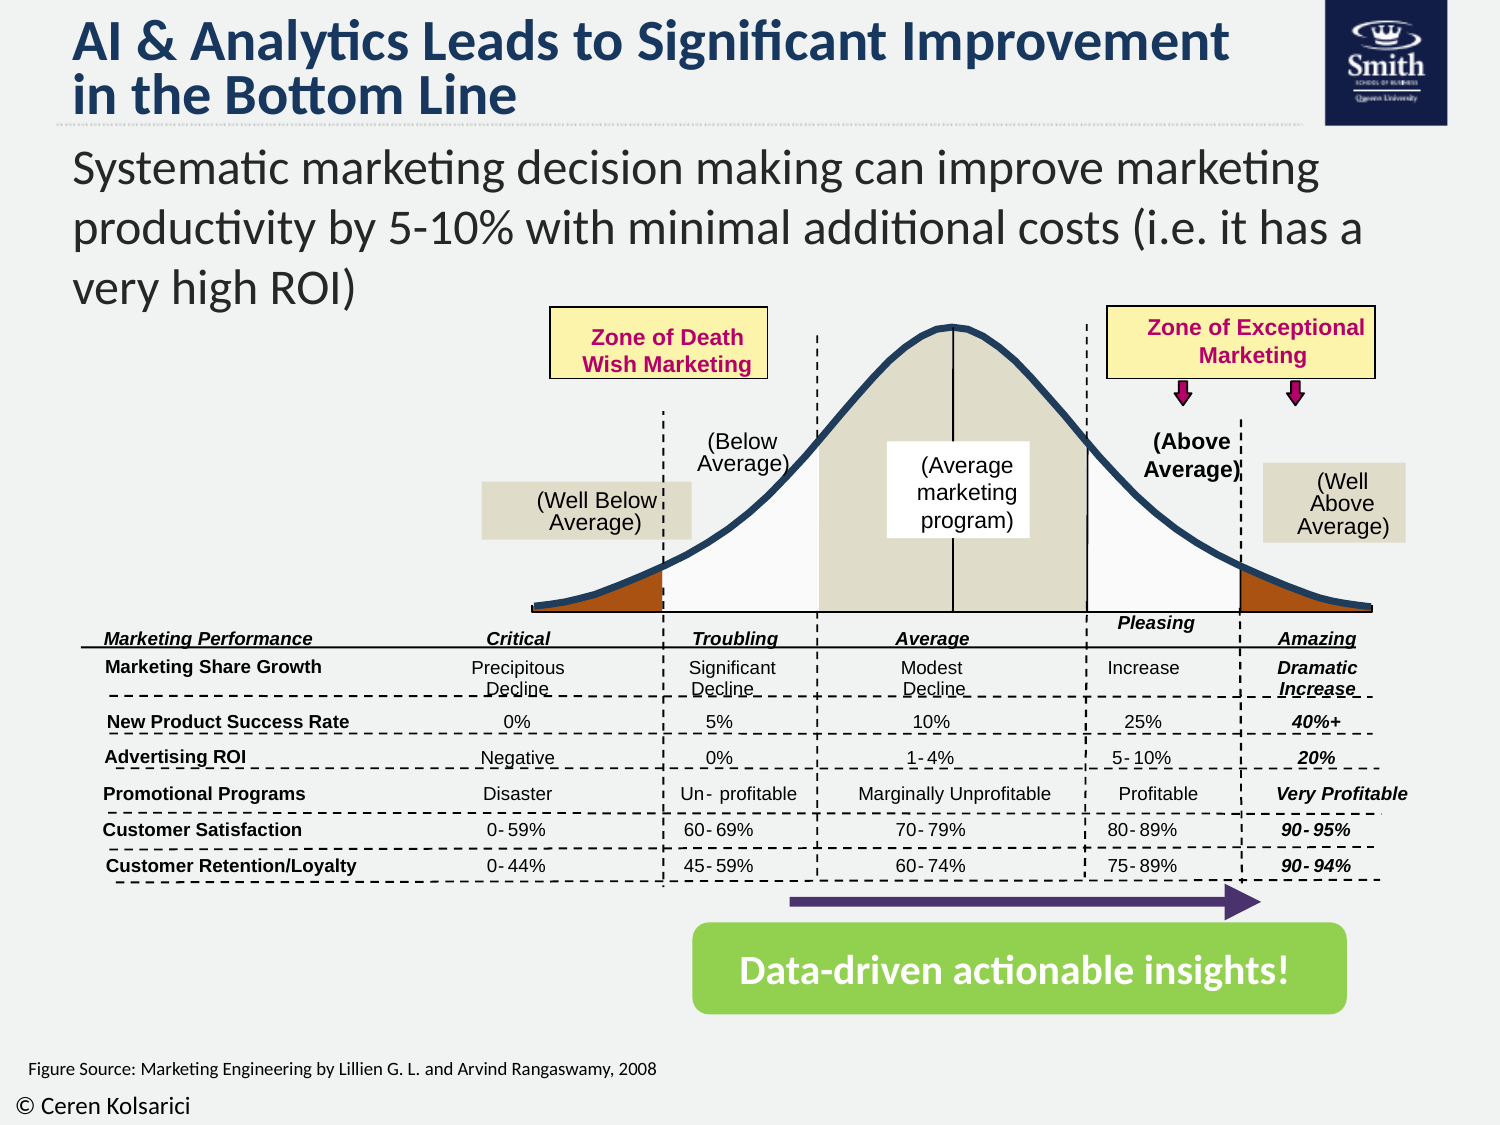

# AI & Analytics Leads to Significant Improvement in the Bottom Line
Systematic marketing decision making can improve marketing productivity by 5-10% with minimal additional costs (i.e. it has a very high ROI)

Zone of Exceptional

Zone of Death

Marketing
Wish Marketing

(Below
(Above

Average)
(Average
Average)

(Well
marketing

(Well Below
Above
program)
Average)
Average)

Pleasing

Marketing Performance
Critical
Troubling
Average
Amazing

Marketing Share Growth
Dramatic
Precipitous
Significant
Modest
Increase
Increase
Decline
Decline
Decline

New Product Success Rate
40%+
0%
5%
10%
25%

Advertising ROI
20%
Negative
0%
1
-
4%
5
-
10%

Promotional Programs
Very Profitable
Disaster
Un
-
profitable
Marginally Unprofitable
Profitable

Customer Satisfaction
90
-
95%
0
-
59%
60
-
69%
70
-
79%
80
-
89%

Customer Retention/Loyalty
90
-
94%
0
-
44%
45
-
59%
60
-
74%
75
-
89%

Data-driven actionable insights!
Figure Source: Marketing Engineering by Lillien G. L. and Arvind Rangaswamy, 2008
© Ceren Kolsarici